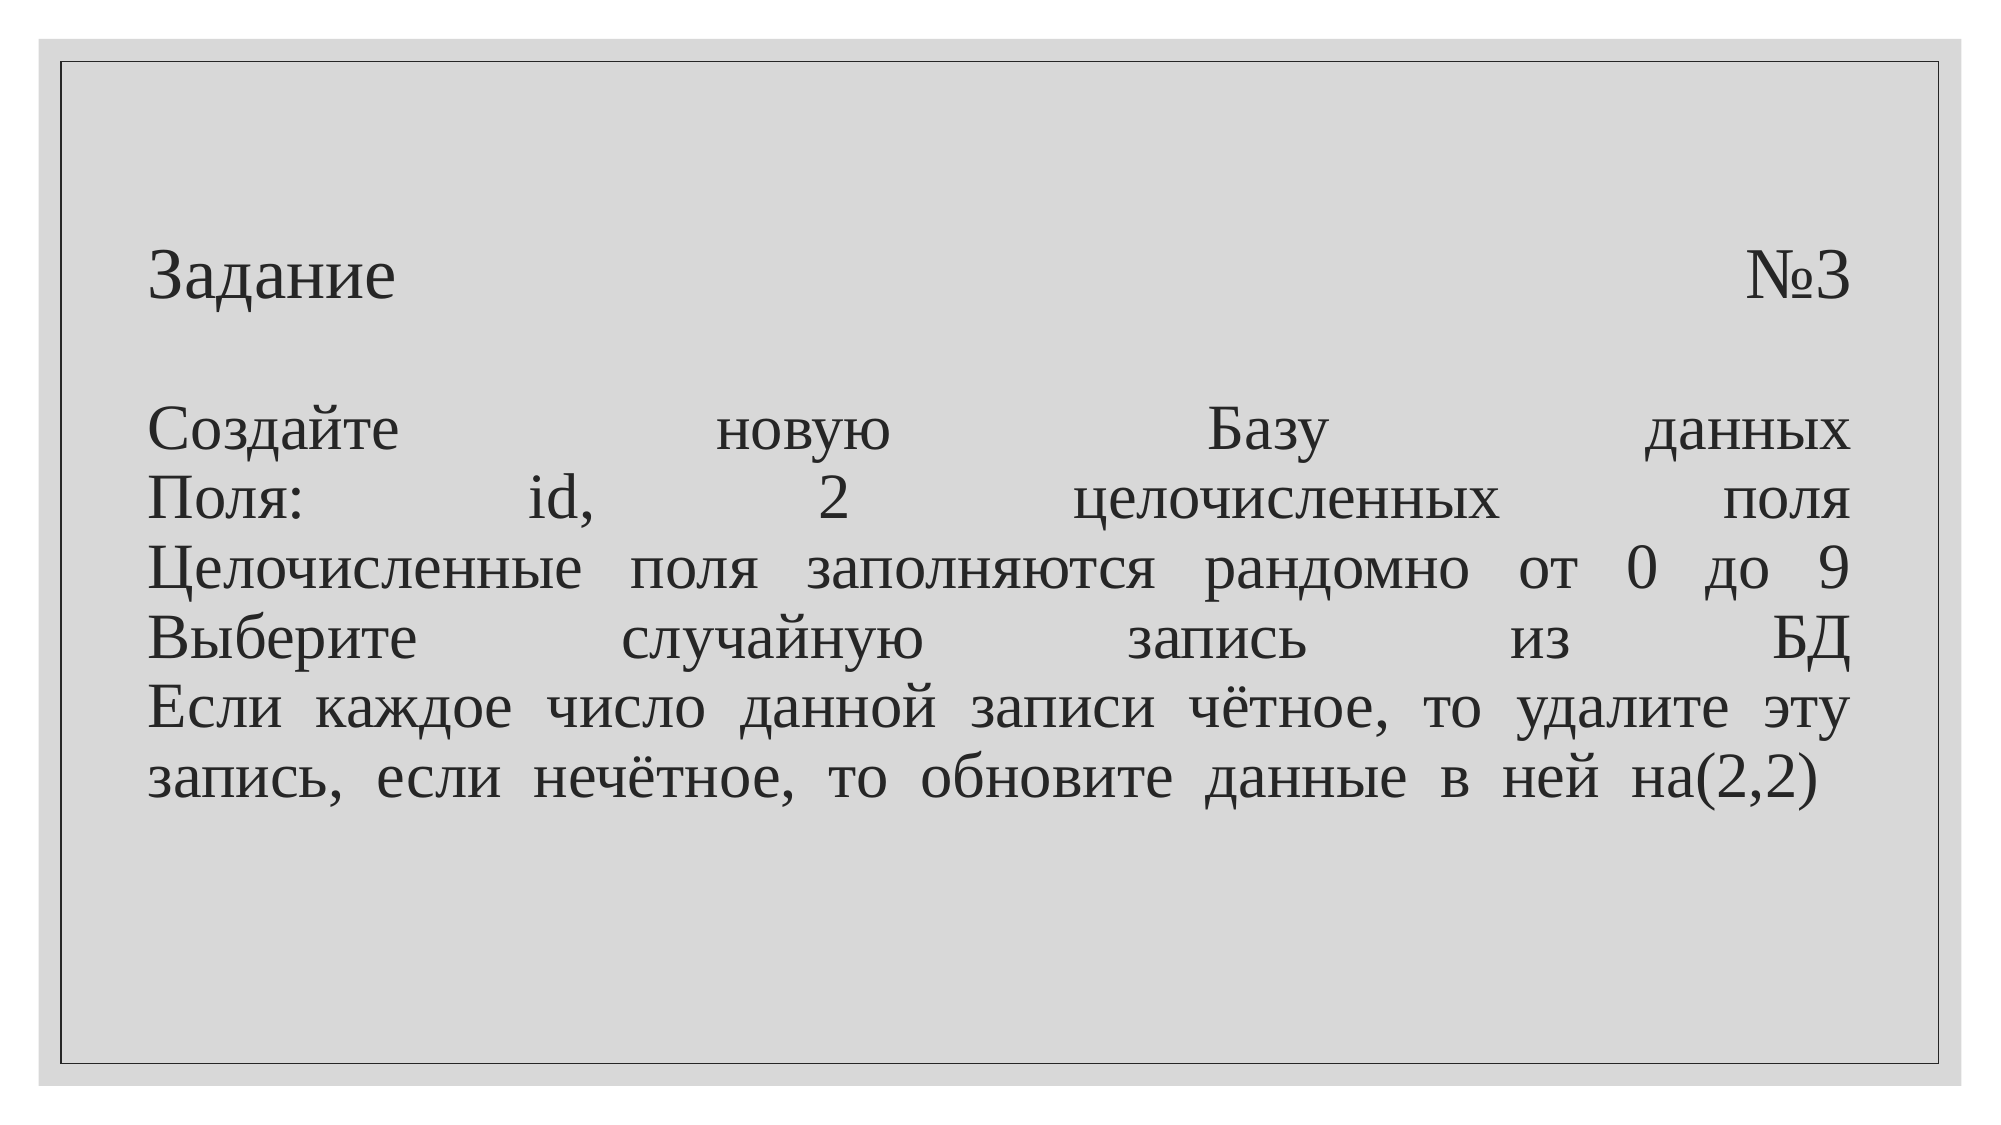

# Задание №3 Создайте новую Базу данных Поля: id, 2 целочисленных поля Целочисленные поля заполняются рандомно от 0 до 9 Выберите случайную запись из БД Если каждое число данной записи чётное, то удалите эту запись, если нечётное, то обновите данные в ней на(2,2)